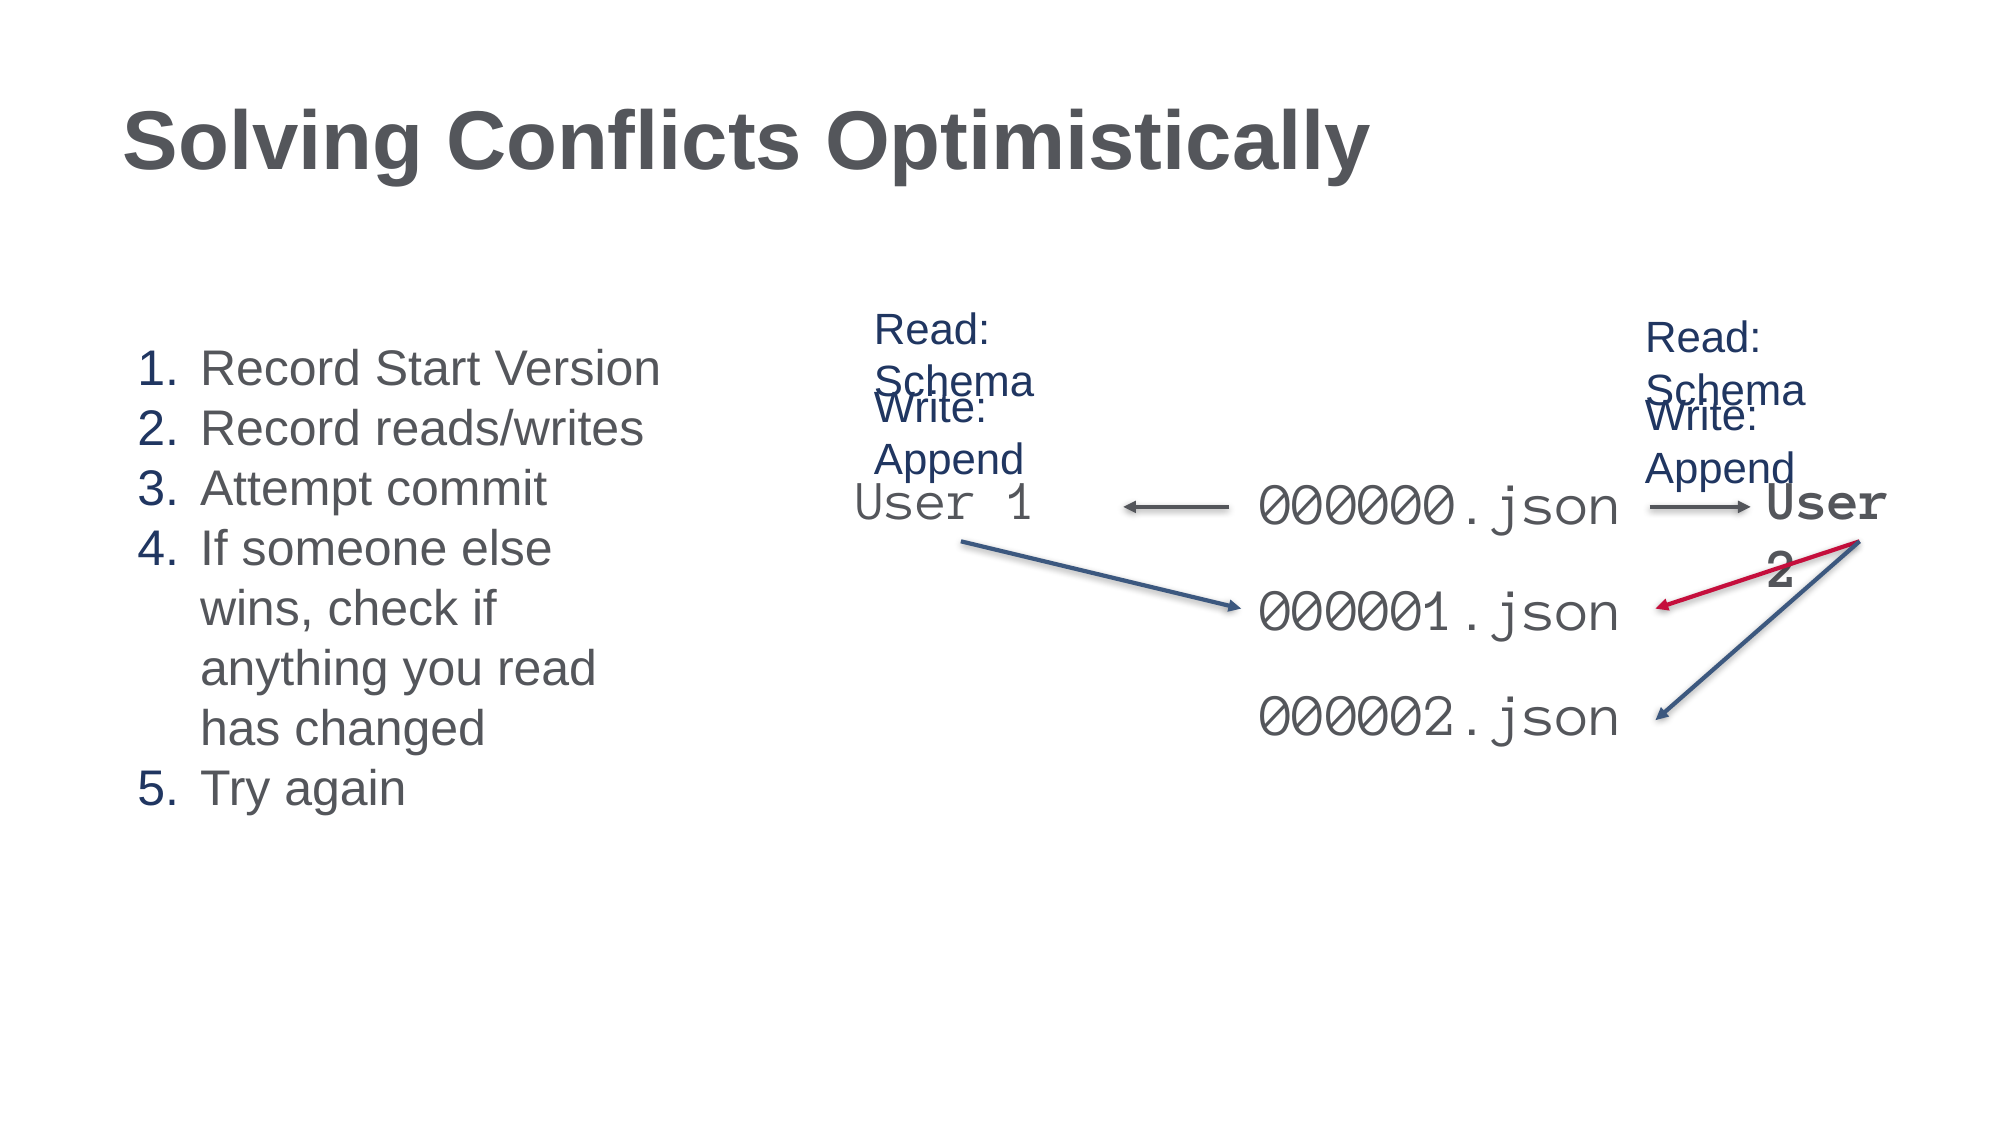

# Solving Conflicts Optimistically
Read: Schema
Read: Schema
Write: Append
Write: Append
User 1
000000.json
000001.json
000002.json
User 2
Record Start Version
Record reads/writes
Attempt commit
If someone else wins, check if anything you read has changed
Try again